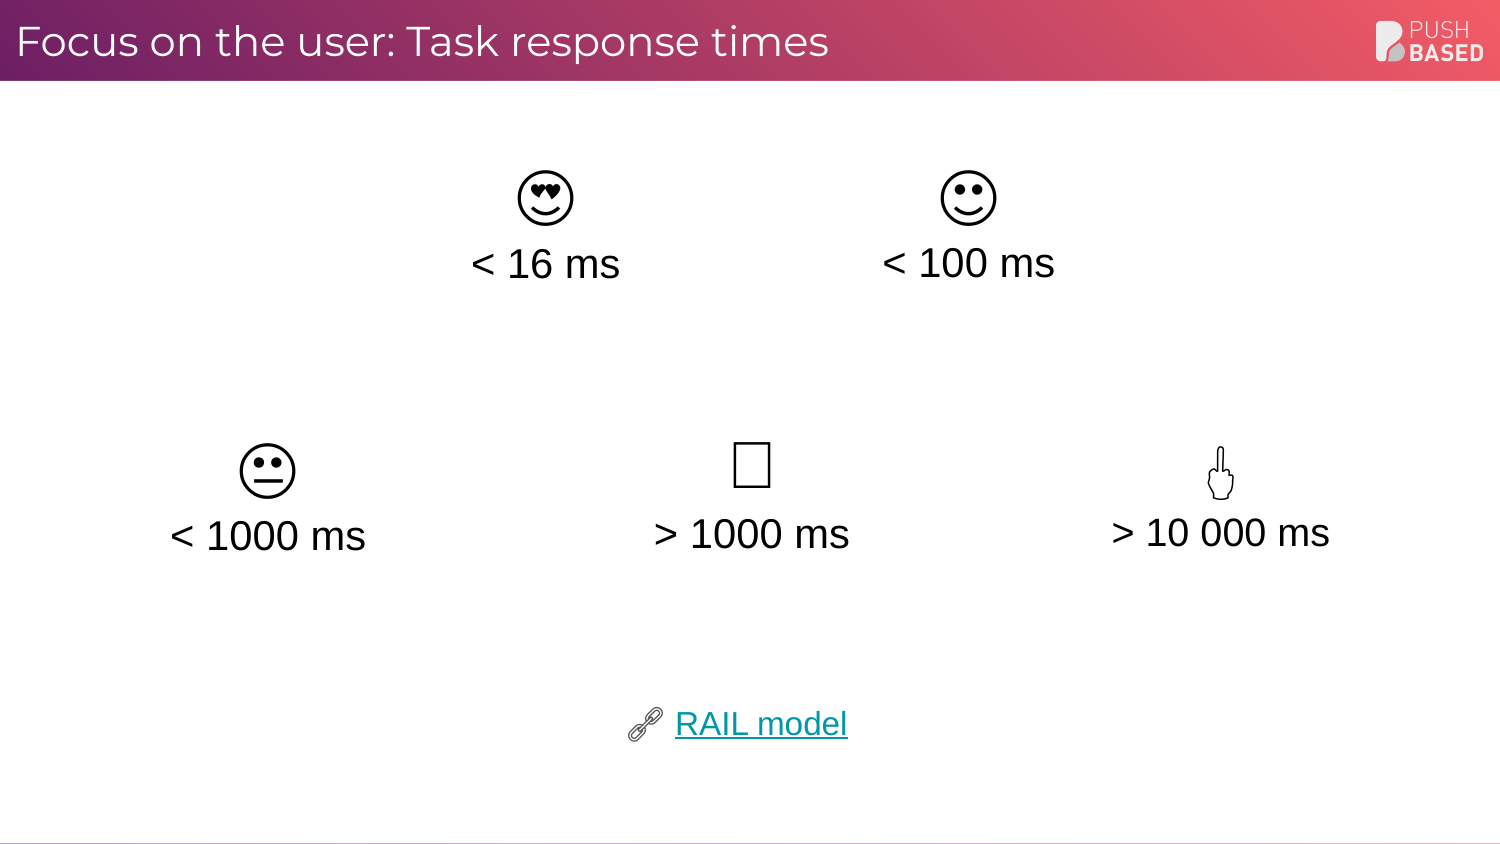

# Focus on the user: Task response times
😍
< 16 ms
🙂
< 100 ms
🥱
> 1000 ms
😐
< 1000 ms
🖕
> 10 000 ms
🔗 RAIL model